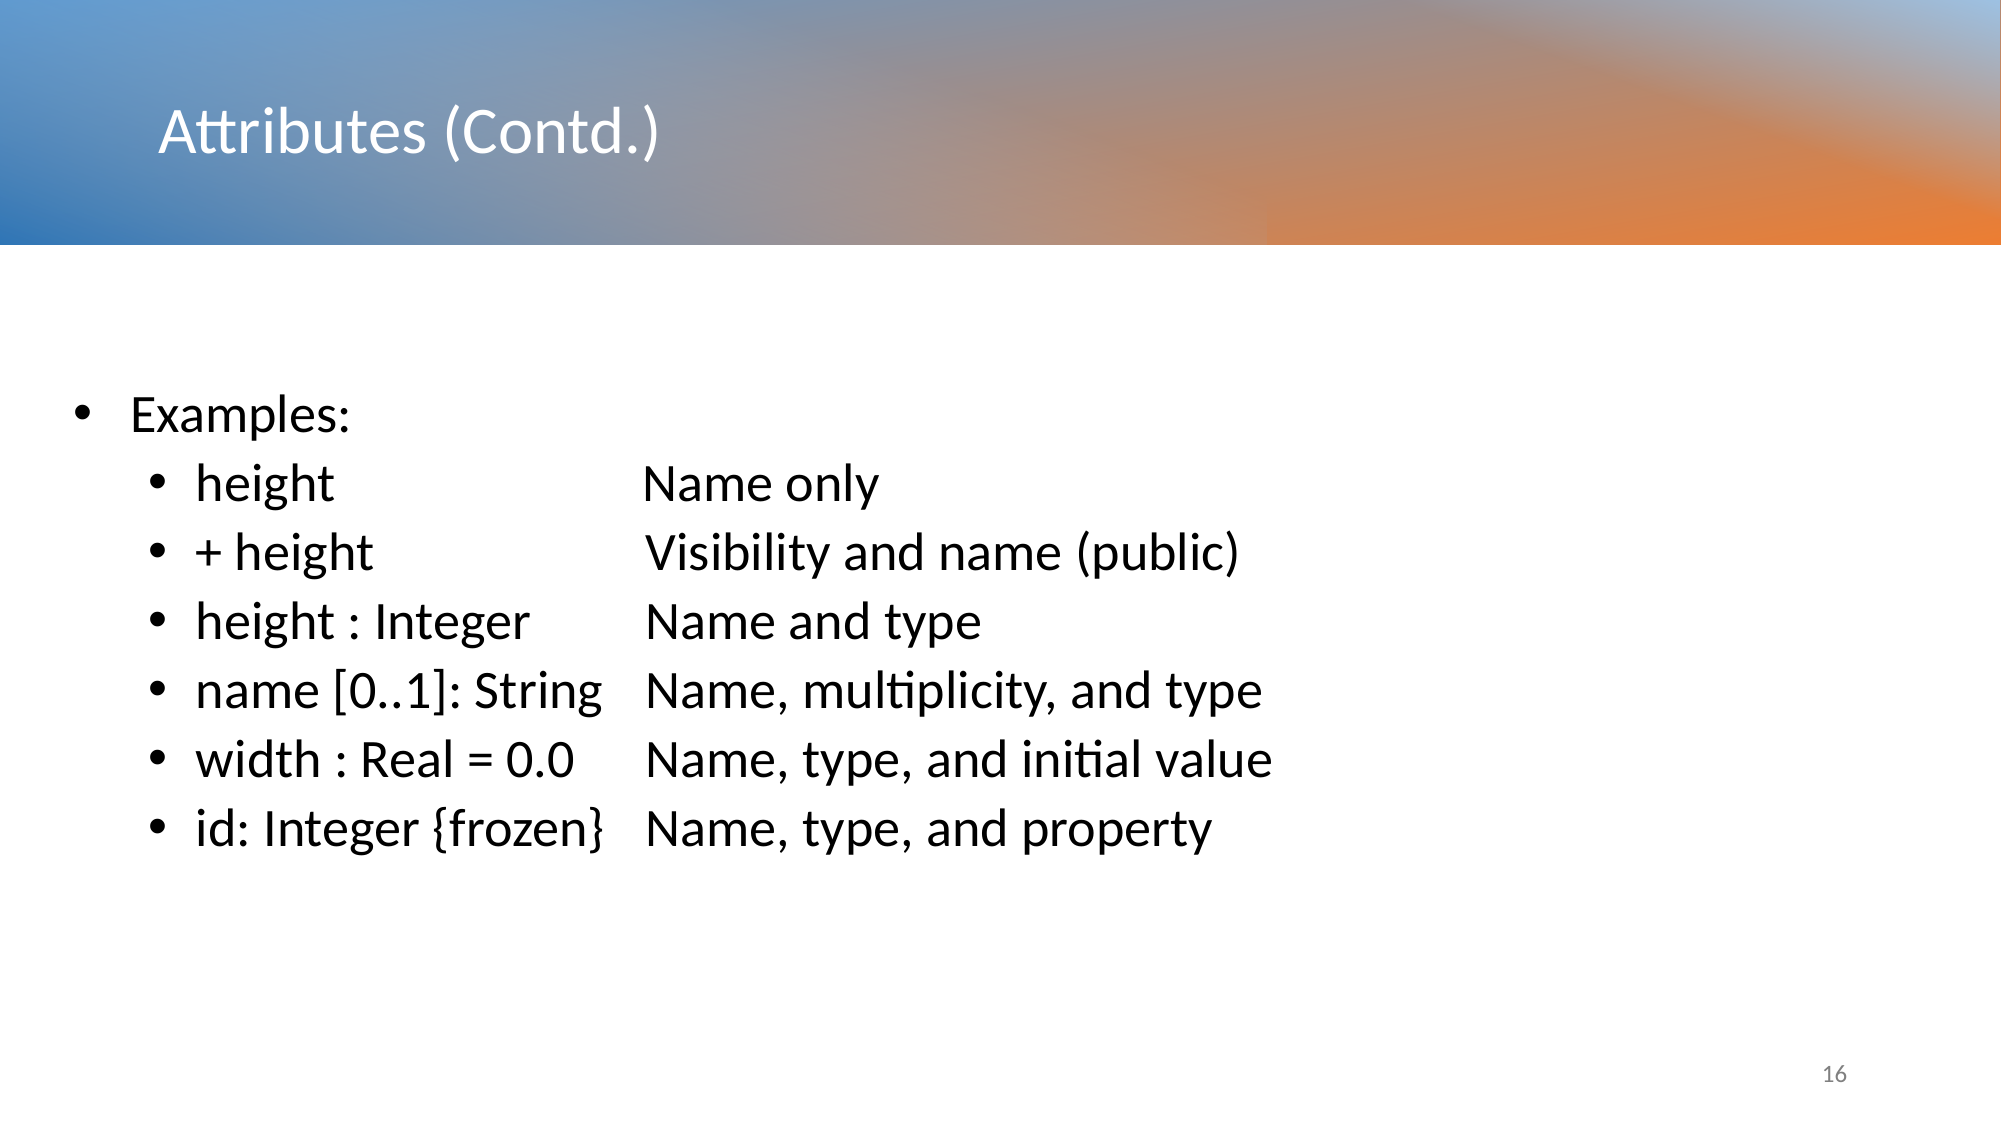

# Attributes (Contd.)
Examples:
height		            Name only
+ height		Visibility and name (public)
height : Integer	Name and type
name [0..1]: String	Name, multiplicity, and type
width : Real = 0.0	Name, type, and initial value
id: Integer {frozen}	Name, type, and property
16